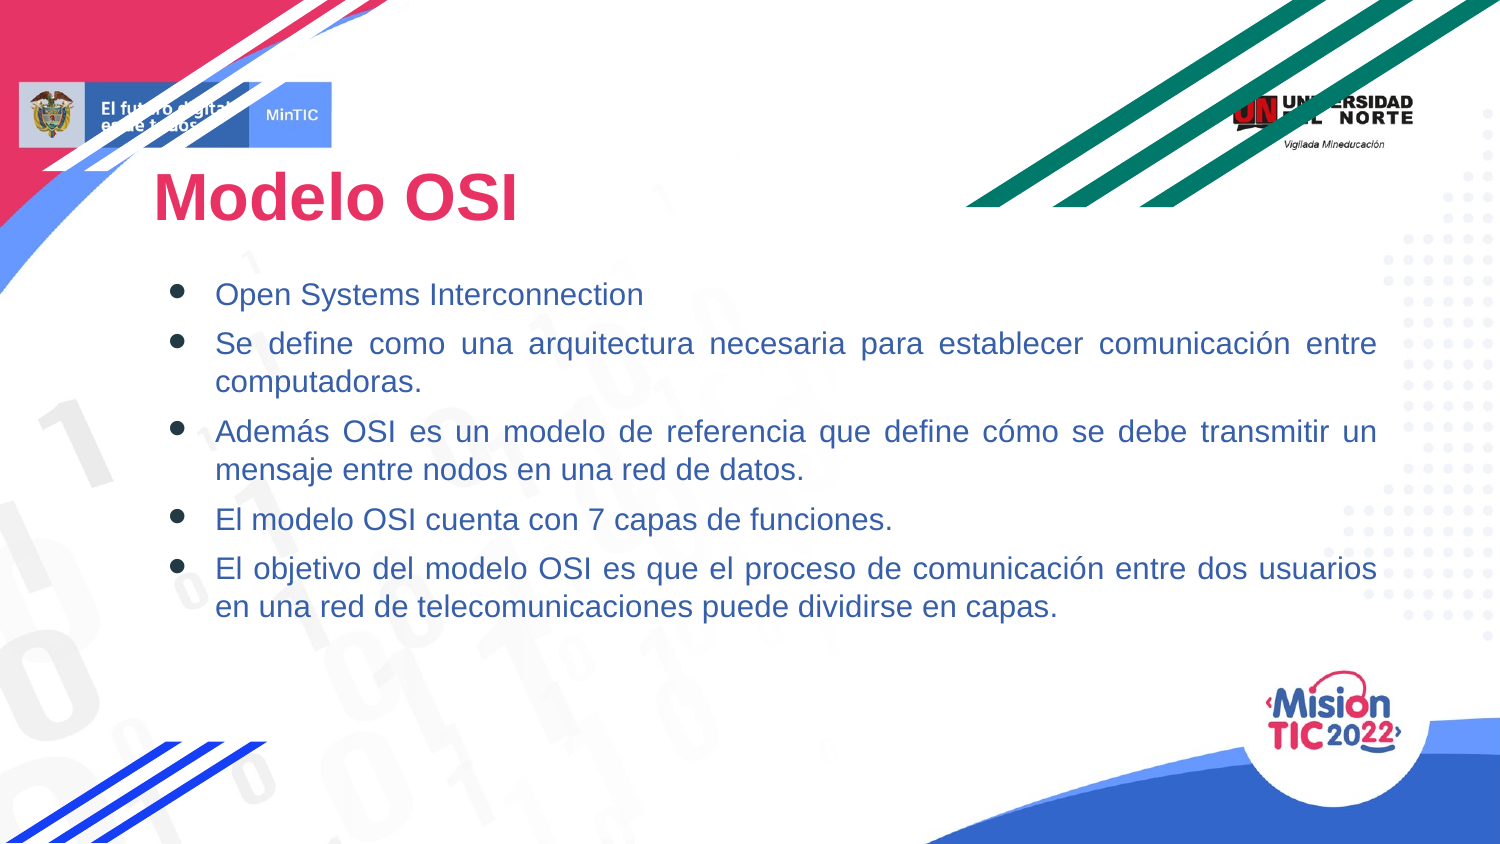

Modelo OSI
Open Systems Interconnection
Se define como una arquitectura necesaria para establecer comunicación entre computadoras.
Además OSI es un modelo de referencia que define cómo se debe transmitir un mensaje entre nodos en una red de datos.
El modelo OSI cuenta con 7 capas de funciones.
El objetivo del modelo OSI es que el proceso de comunicación entre dos usuarios en una red de telecomunicaciones puede dividirse en capas.